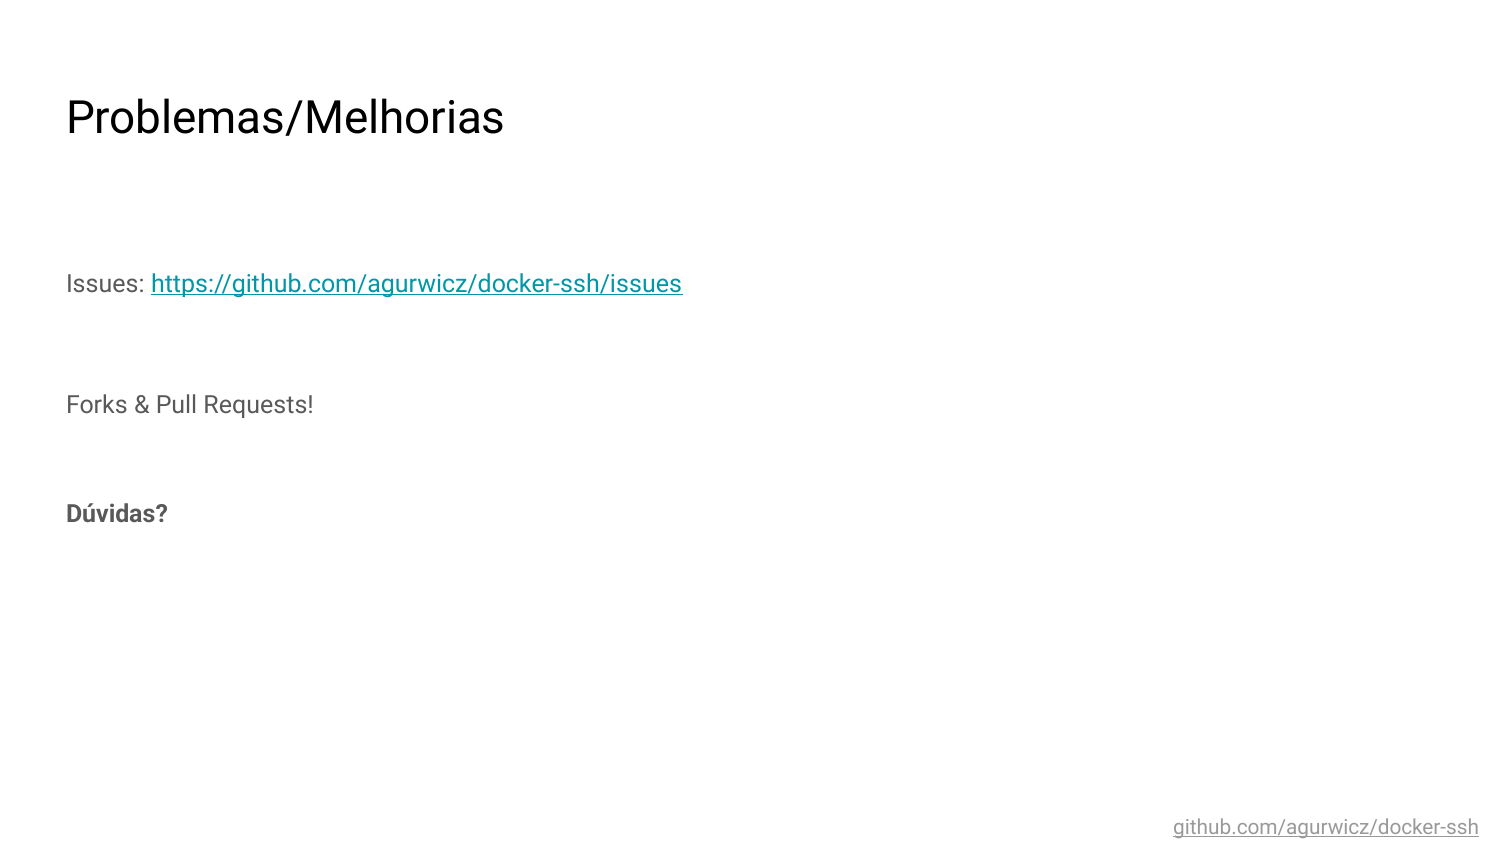

# Problemas/Melhorias

Issues: https://github.com/agurwicz/docker-ssh/issues
Forks & Pull Requests!
Dúvidas?